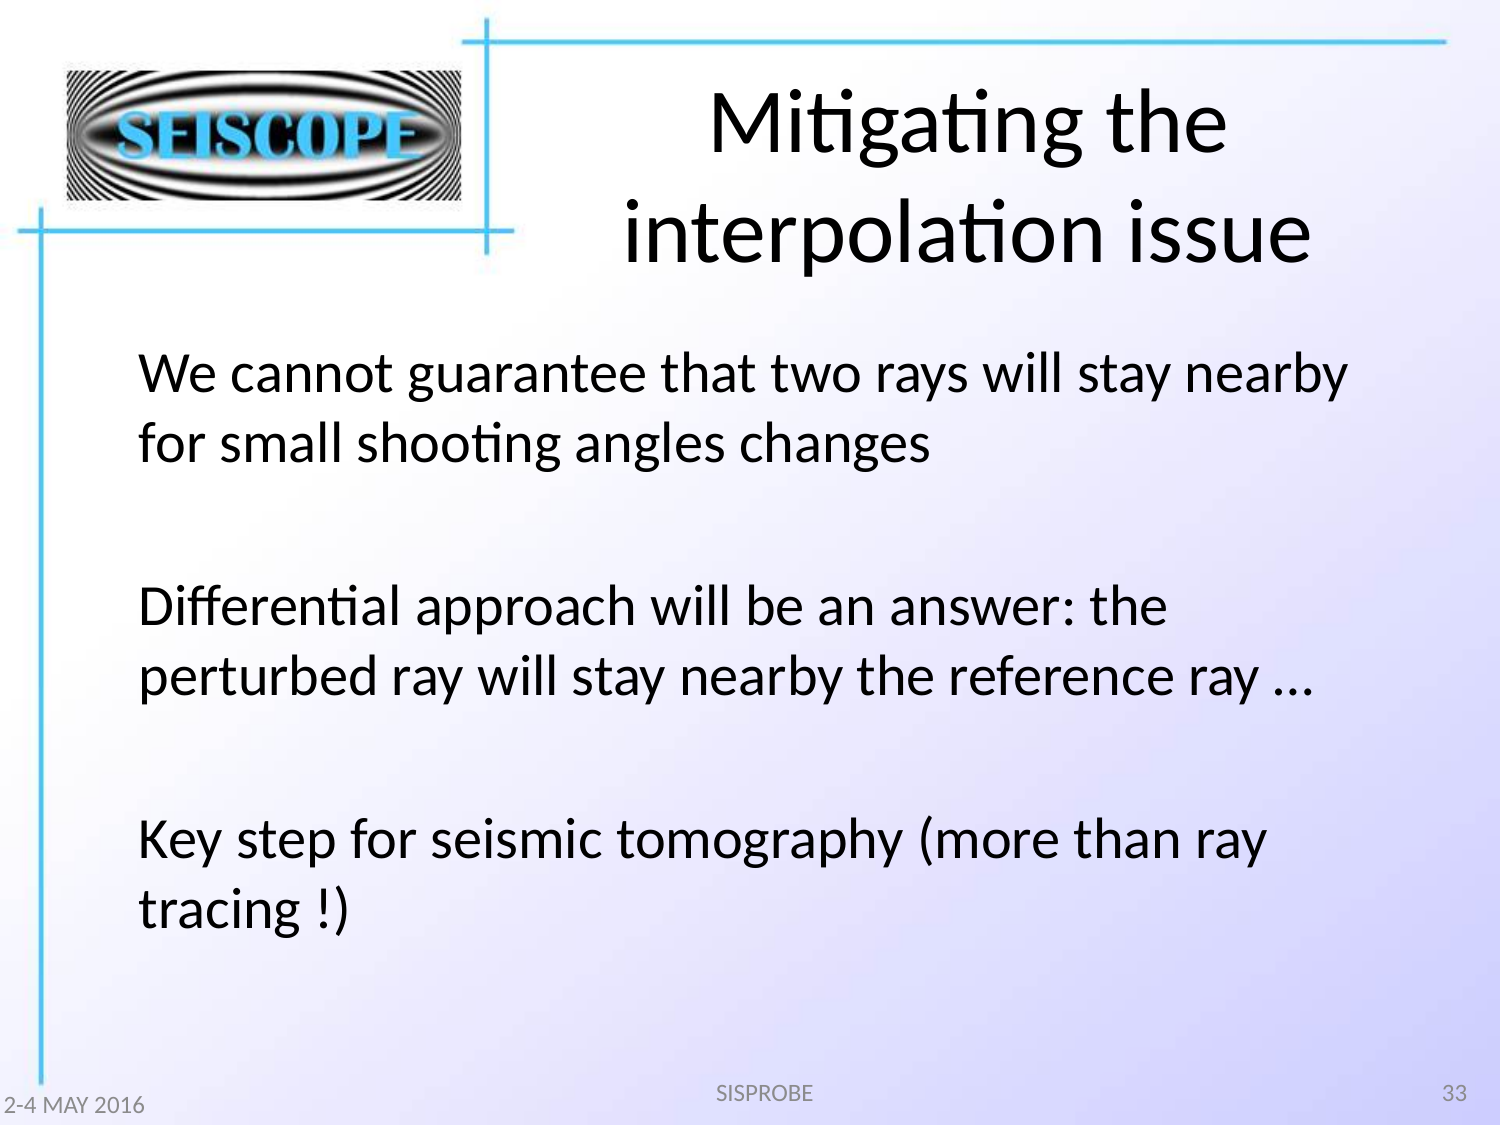

# Mitigating the interpolation issue
We cannot guarantee that two rays will stay nearby for small shooting angles changes

Differential approach will be an answer: the perturbed ray will stay nearby the reference ray …

Key step for seismic tomography (more than ray tracing !)
SISPROBE
33
2-4 MAY 2016